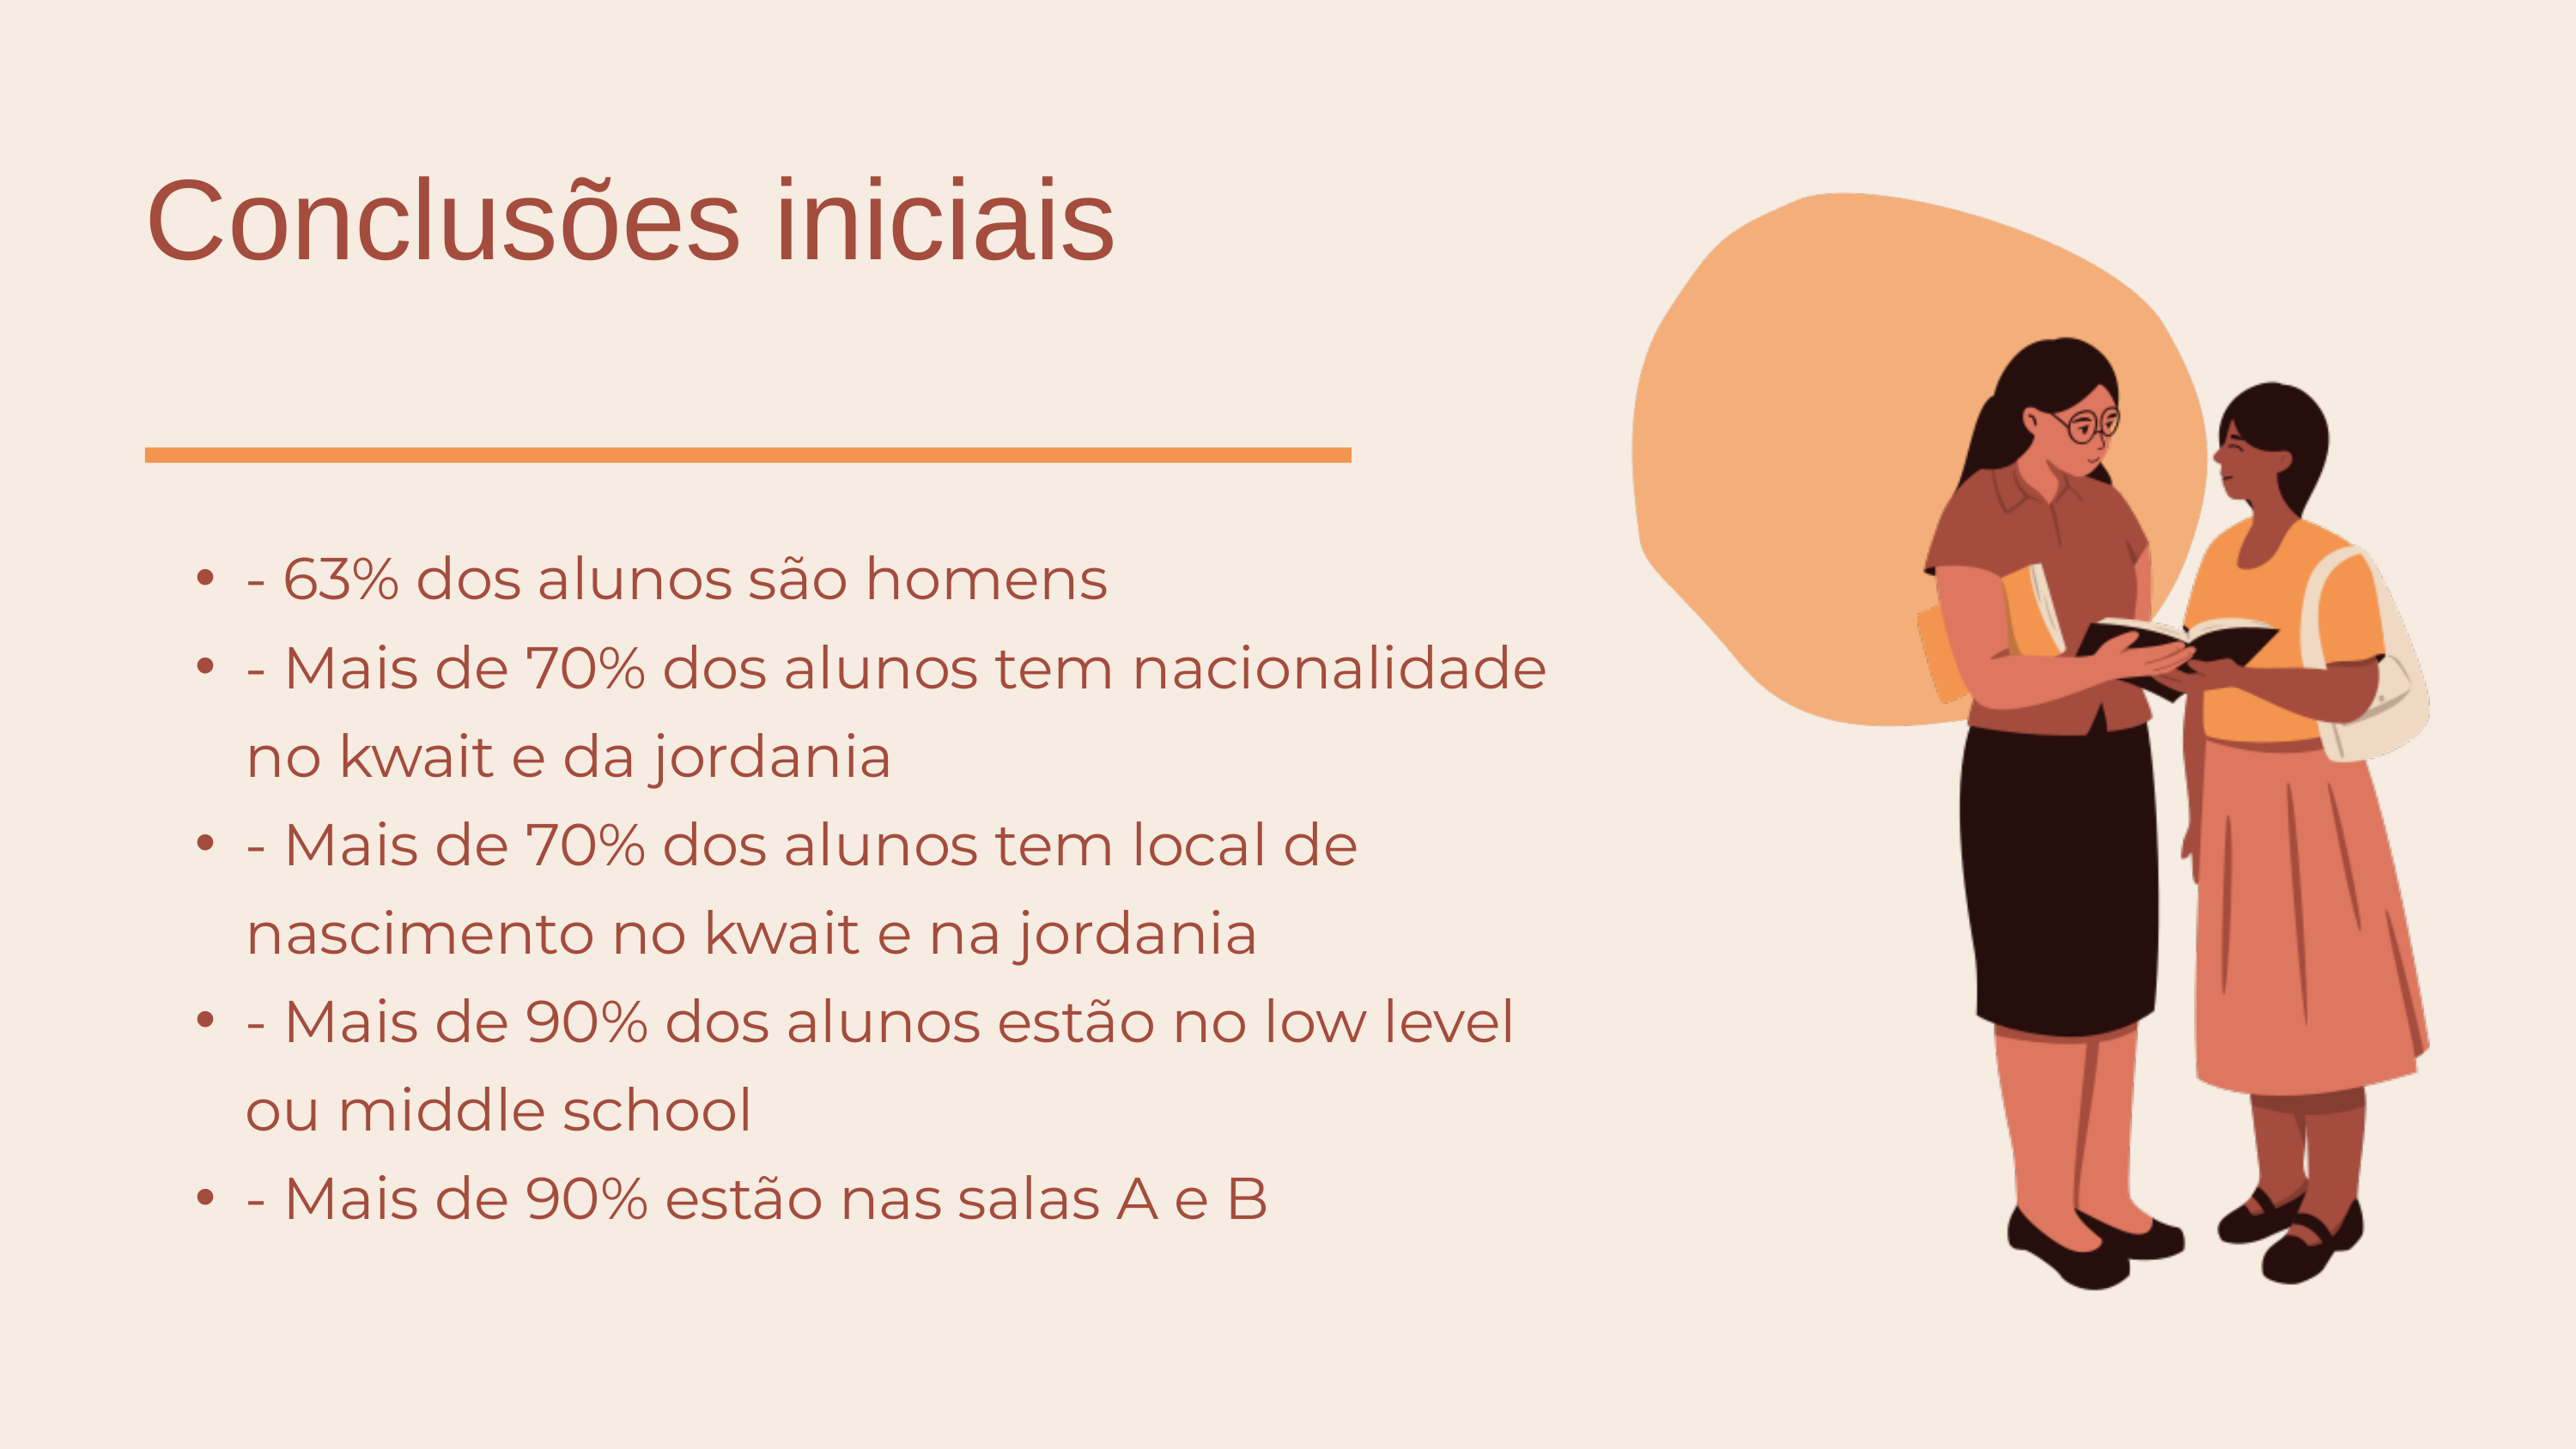

Conclusões iniciais

- 63% dos alunos são homens
- Mais de 70% dos alunos tem nacionalidade no kwait e da jordania
- Mais de 70% dos alunos tem local de nascimento no kwait e na jordania
- Mais de 90% dos alunos estão no low level ou middle school
- Mais de 90% estão nas salas A e B